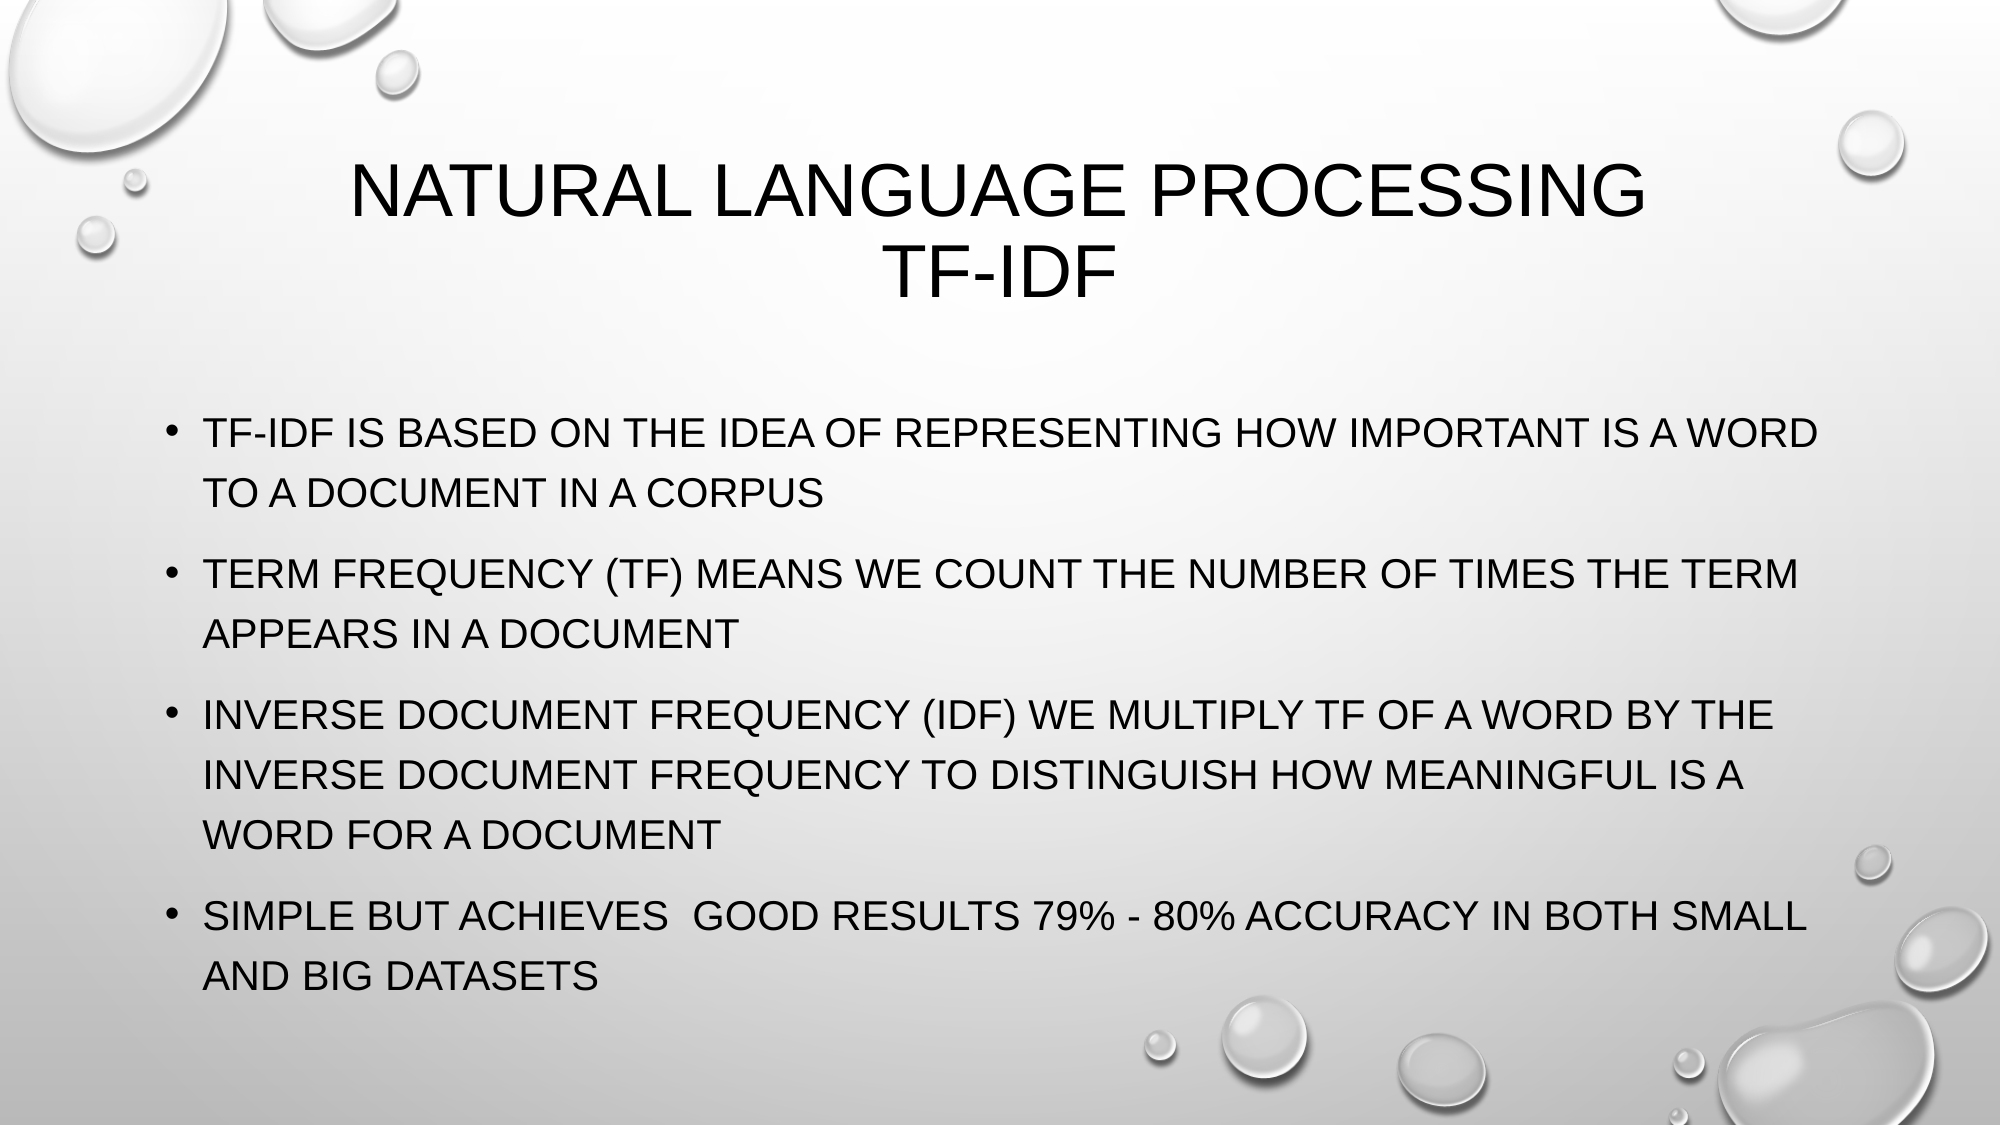

# Natural language processing tf-idf
Tf-idf is based on the idea of representing how important is a word to a document in a corpus
Term frequency (tf) means we count the number of times the term appears in a document
Inverse document frequency (idf) we multiply tf of a word by the inverse document frequency to distinguish how meaningful is a word for a document
Simple but achieves  good results 79% - 80% accuracy in both small and big datasets